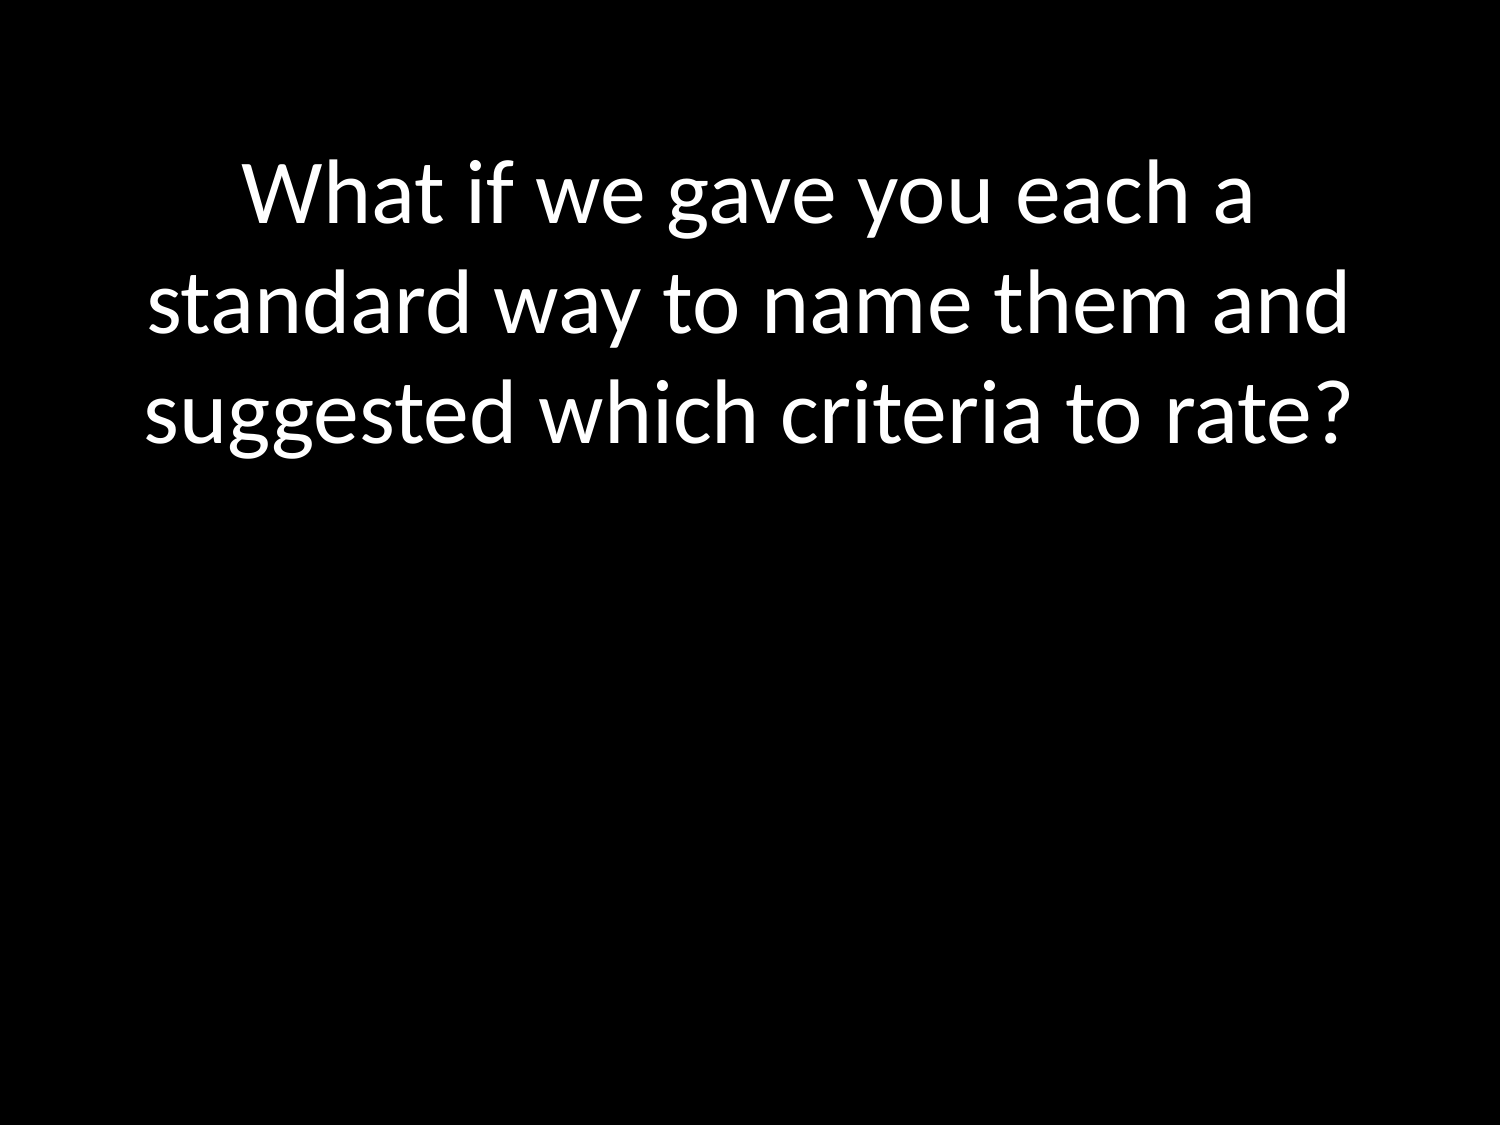

What if we gave you each a standard way to name them and suggested which criteria to rate?